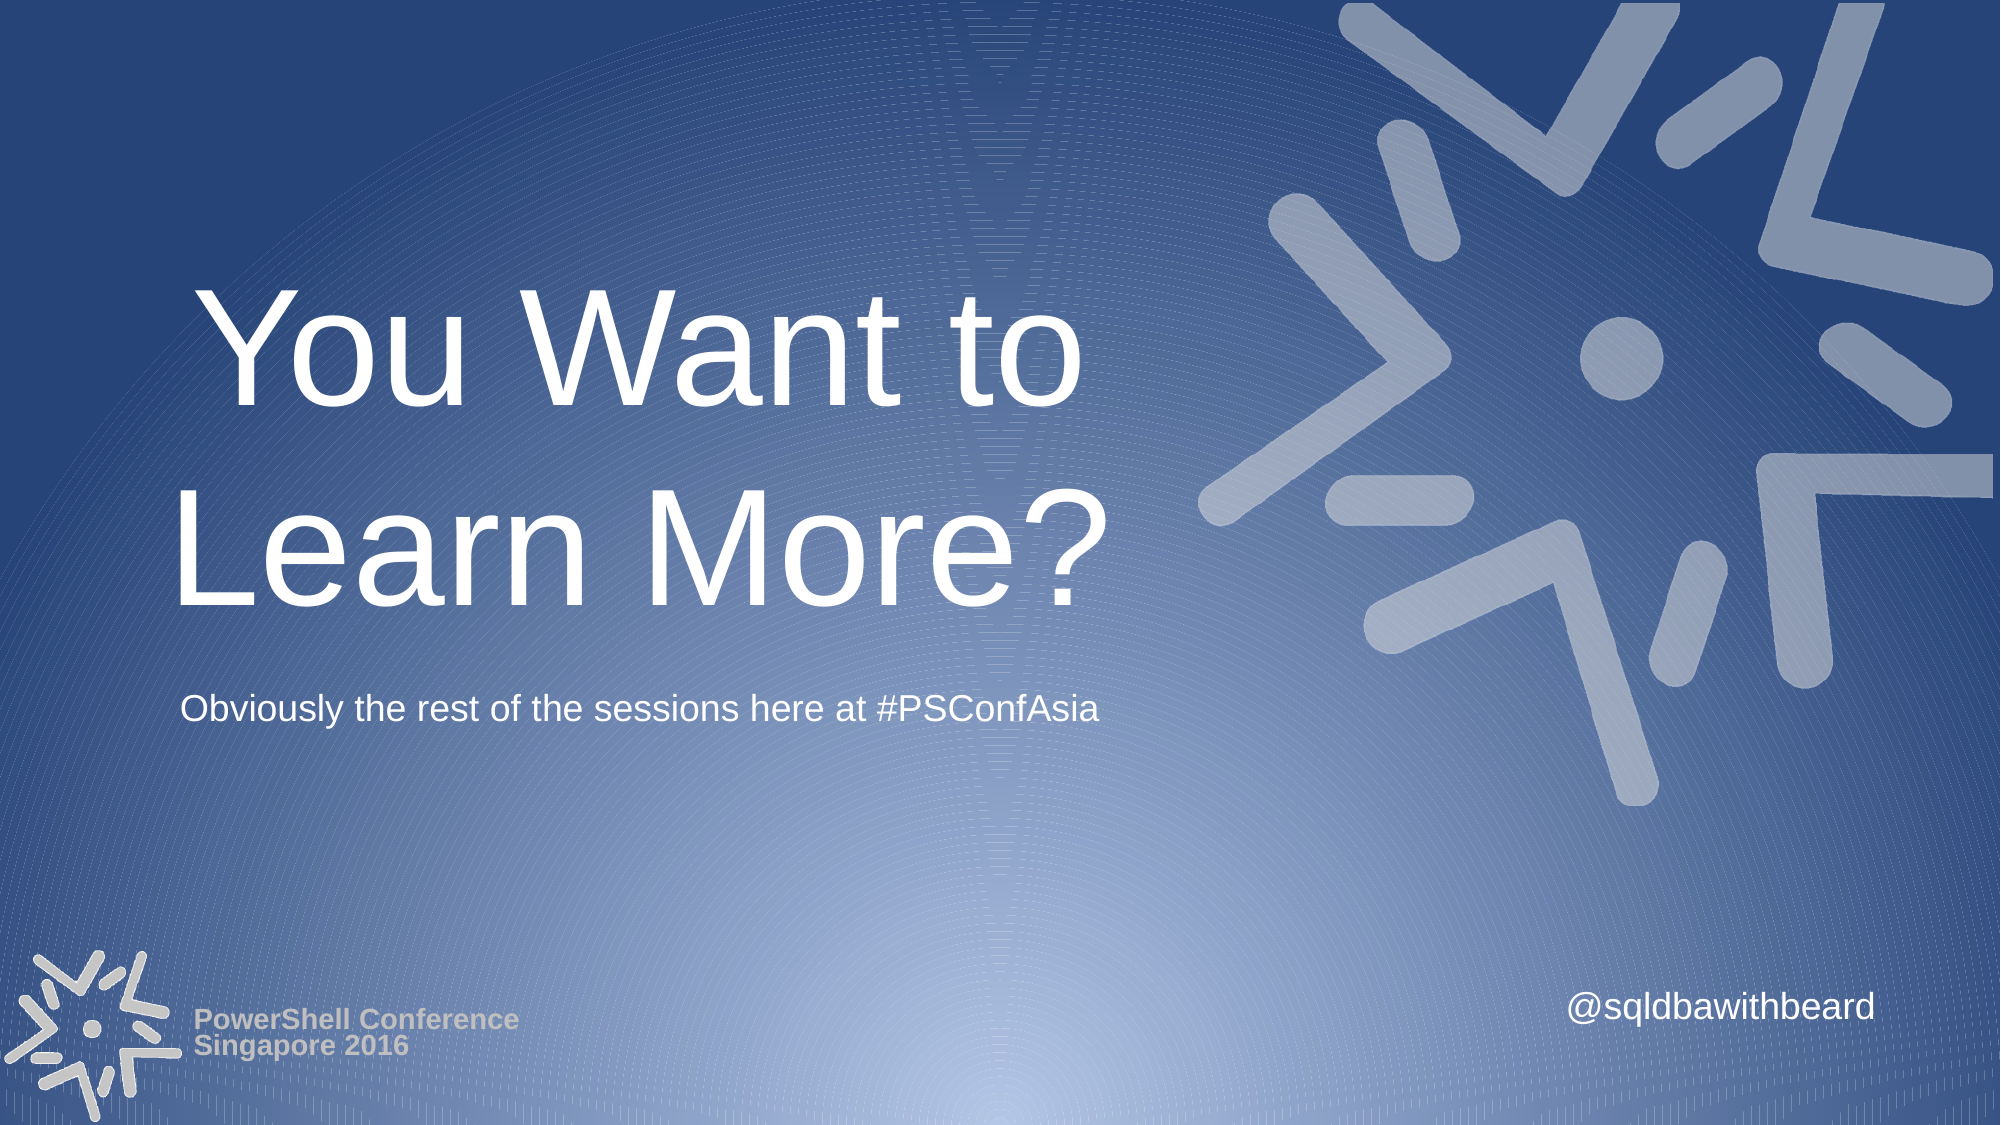

You Want to Learn More?

Obviously the rest of the sessions here at #PSConfAsia
@sqldbawithbeard